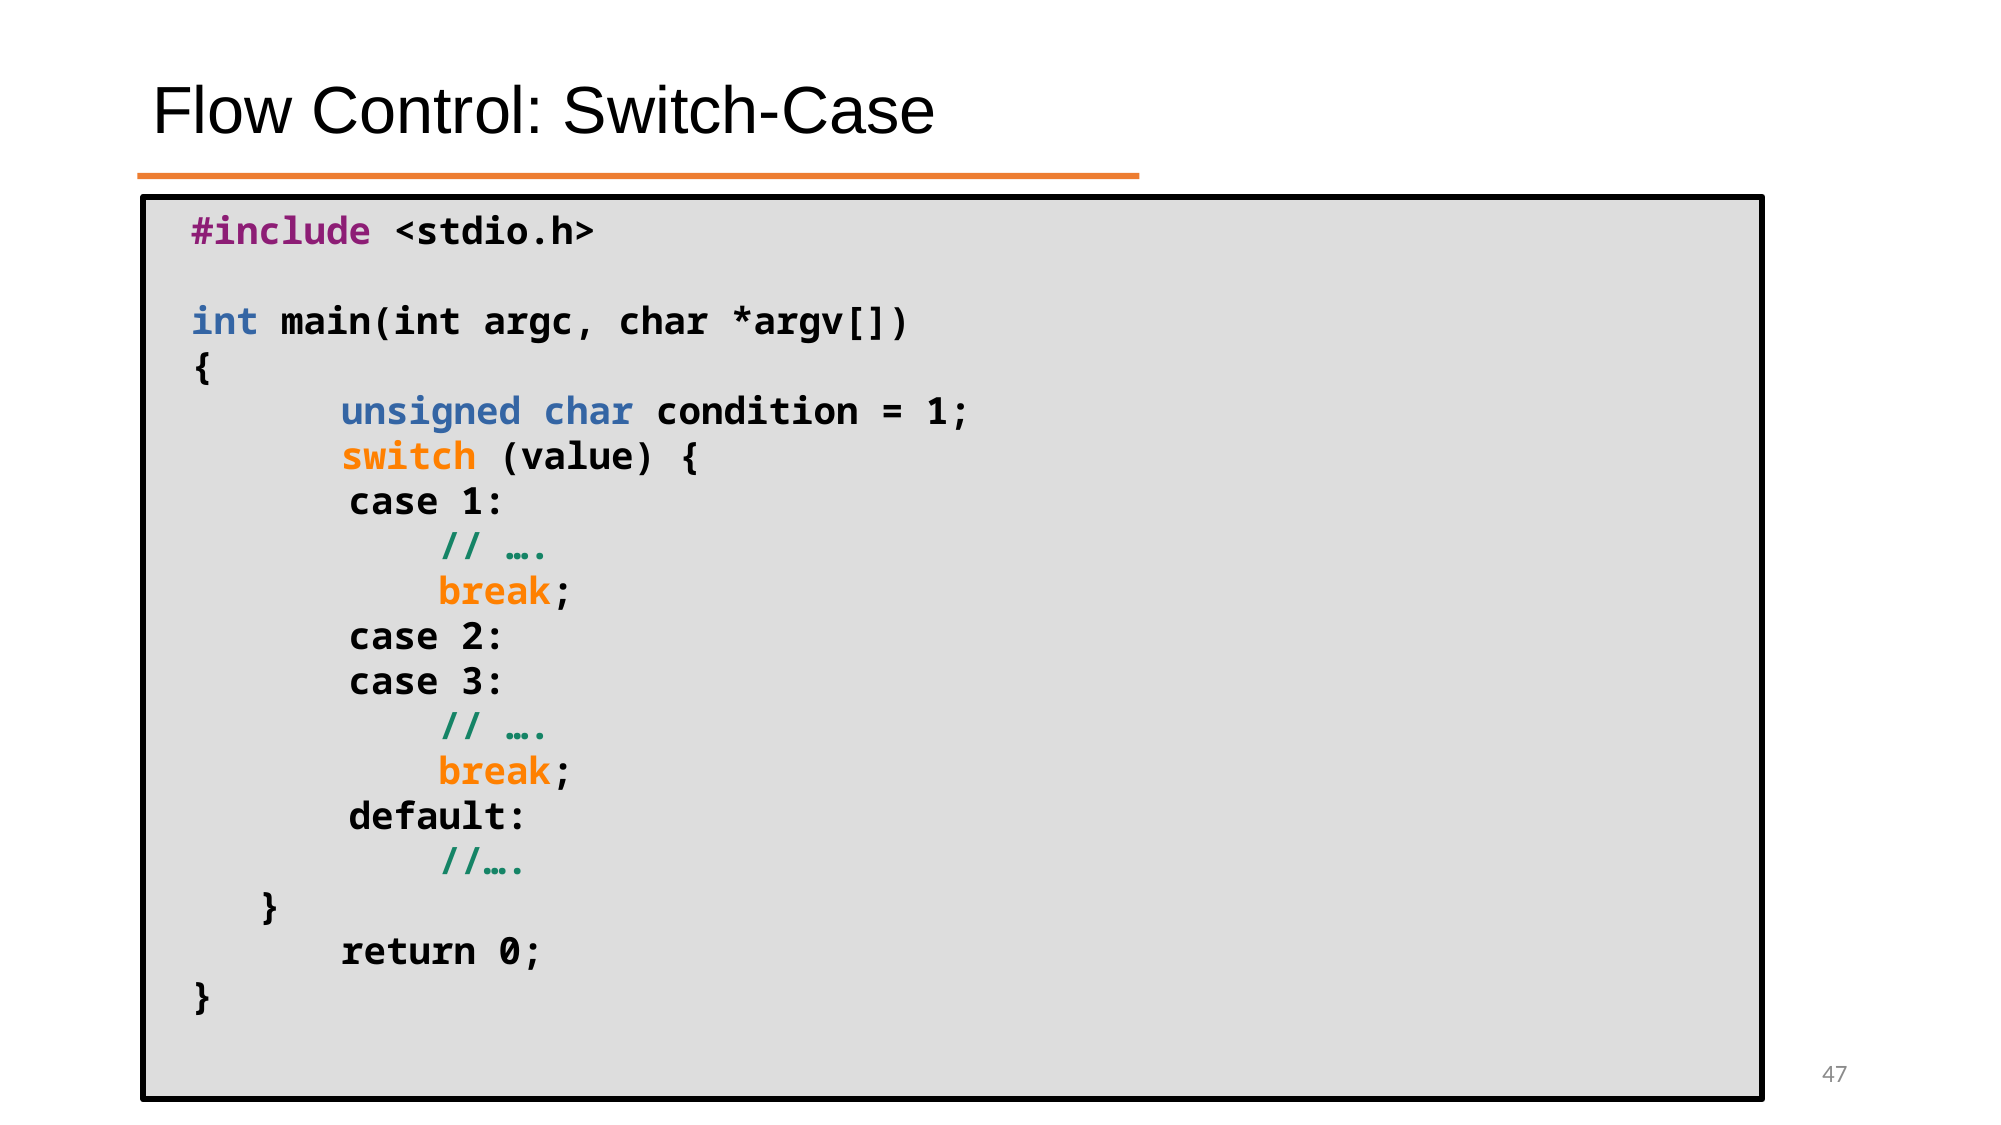

Flow Control: Switch-Case
#include <stdio.h>

int main(int argc, char *argv[])
{
	unsigned char condition = 1;
	switch (value) {
       case 1:
           // ….
           break;
       case 2:
       case 3:
           // ….
           break;
       default:
           //….
   }
	return 0;
}

47